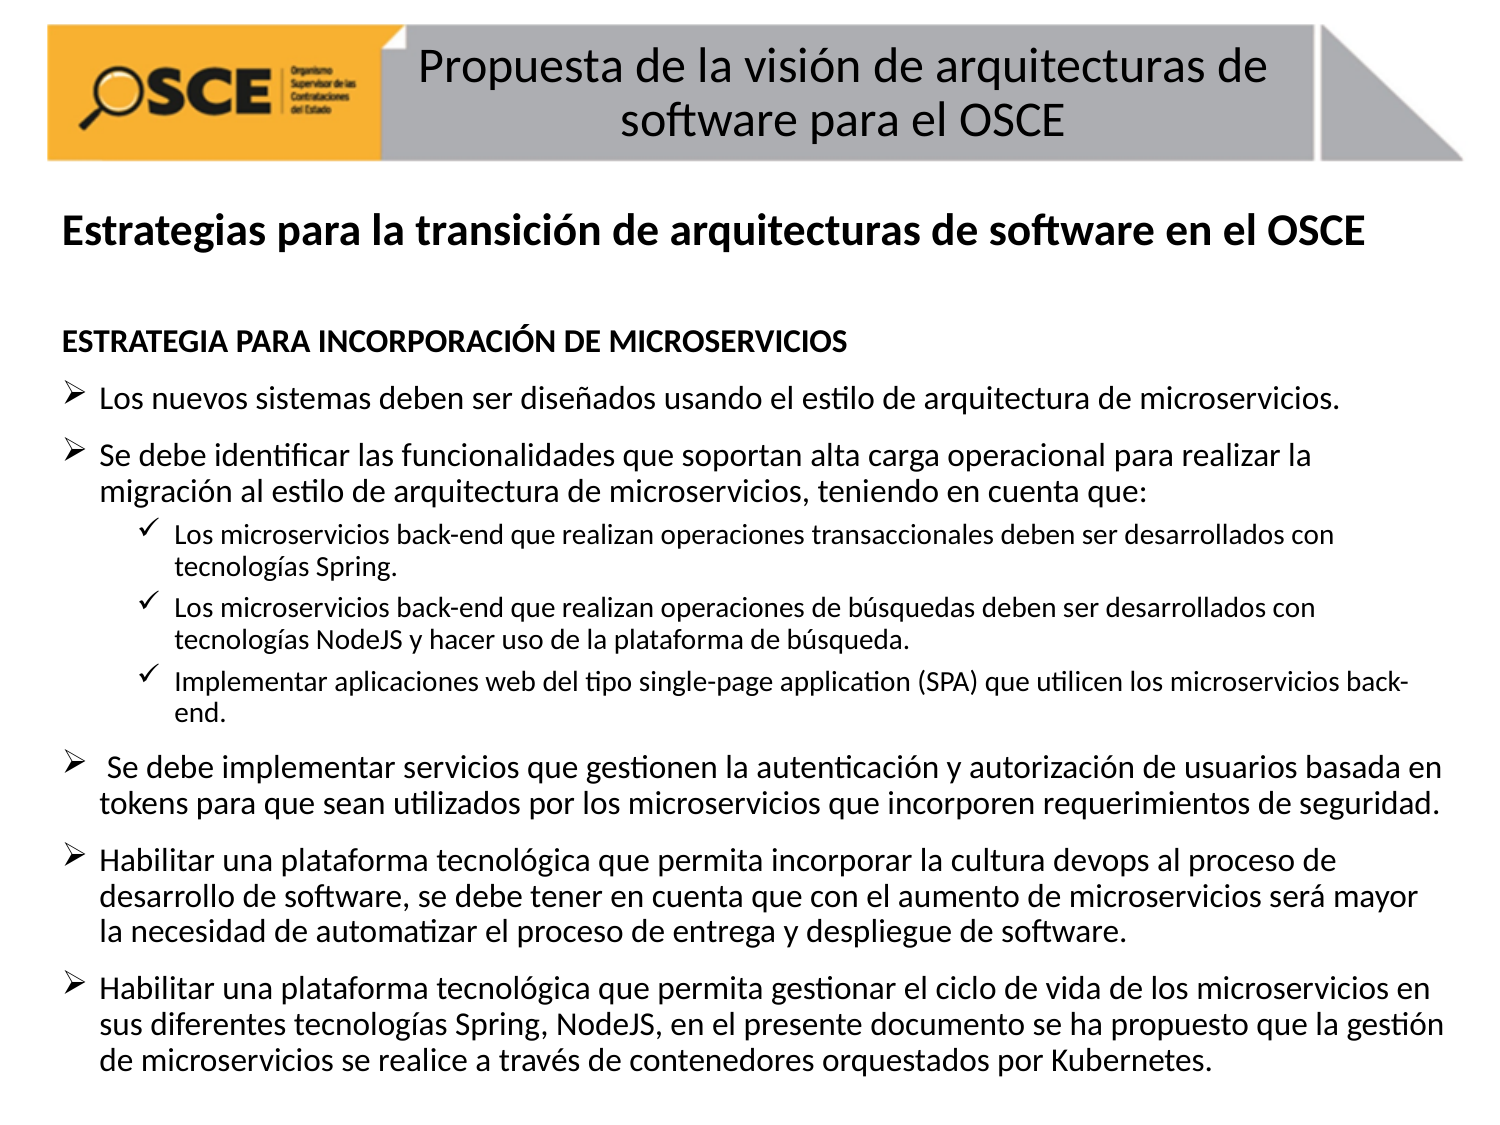

# Propuesta de la visión de arquitecturas de software para el OSCE
Estrategias para la transición de arquitecturas de software en el OSCE

ESTRATEGIA PARA INCORPORACIÓN DE MICROSERVICIOS
Los nuevos sistemas deben ser diseñados usando el estilo de arquitectura de microservicios.
Se debe identificar las funcionalidades que soportan alta carga operacional para realizar la migración al estilo de arquitectura de microservicios, teniendo en cuenta que:
Los microservicios back-end que realizan operaciones transaccionales deben ser desarrollados con tecnologías Spring.
Los microservicios back-end que realizan operaciones de búsquedas deben ser desarrollados con tecnologías NodeJS y hacer uso de la plataforma de búsqueda.
Implementar aplicaciones web del tipo single-page application (SPA) que utilicen los microservicios back-end.
 Se debe implementar servicios que gestionen la autenticación y autorización de usuarios basada en tokens para que sean utilizados por los microservicios que incorporen requerimientos de seguridad.
Habilitar una plataforma tecnológica que permita incorporar la cultura devops al proceso de desarrollo de software, se debe tener en cuenta que con el aumento de microservicios será mayor la necesidad de automatizar el proceso de entrega y despliegue de software.
Habilitar una plataforma tecnológica que permita gestionar el ciclo de vida de los microservicios en sus diferentes tecnologías Spring, NodeJS, en el presente documento se ha propuesto que la gestión de microservicios se realice a través de contenedores orquestados por Kubernetes.